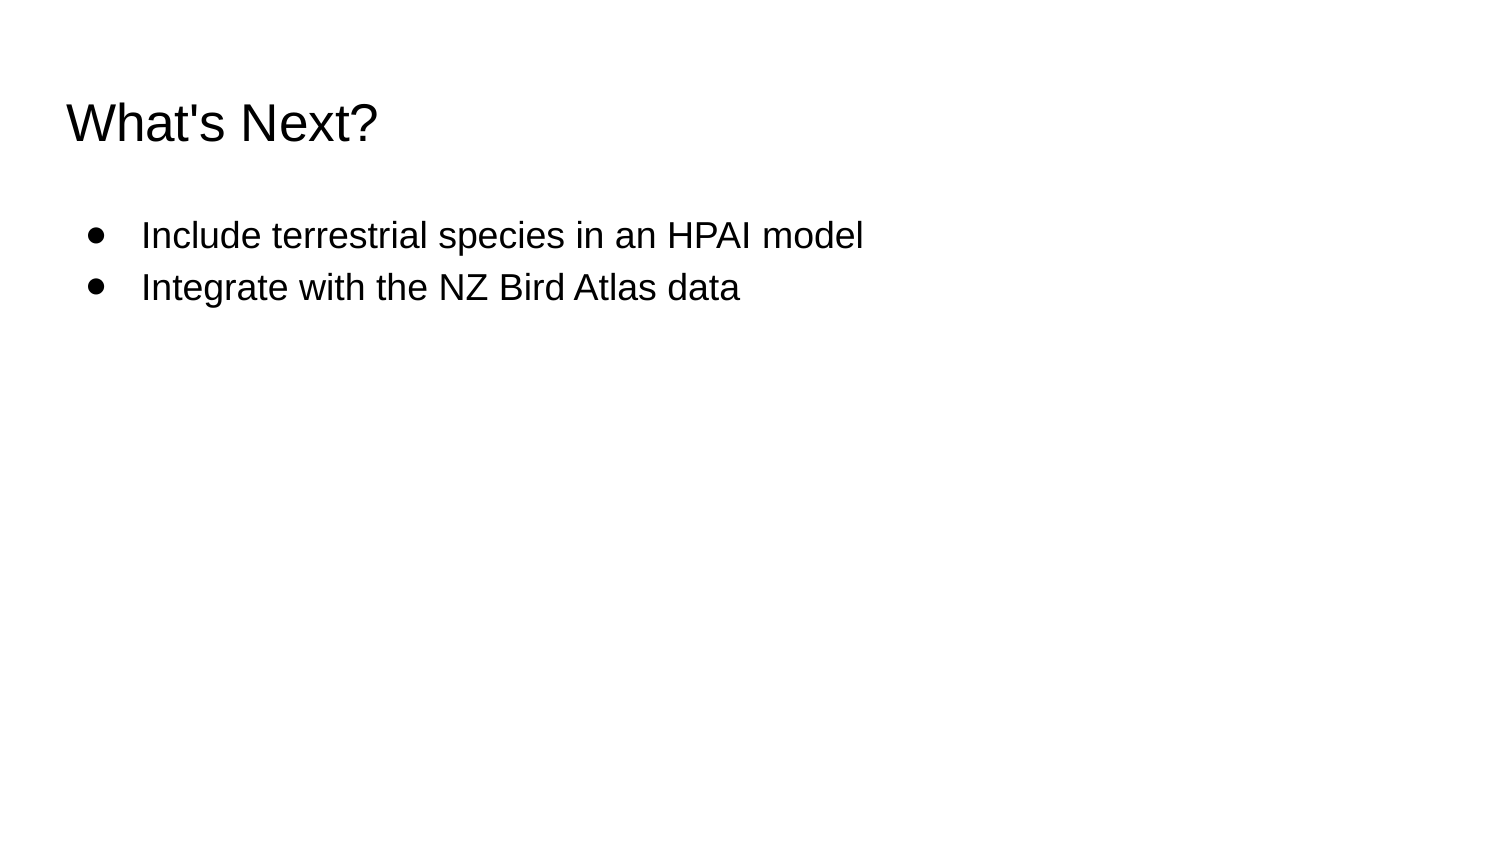

# What's Next?
Include terrestrial species in an HPAI model
Integrate with the NZ Bird Atlas data